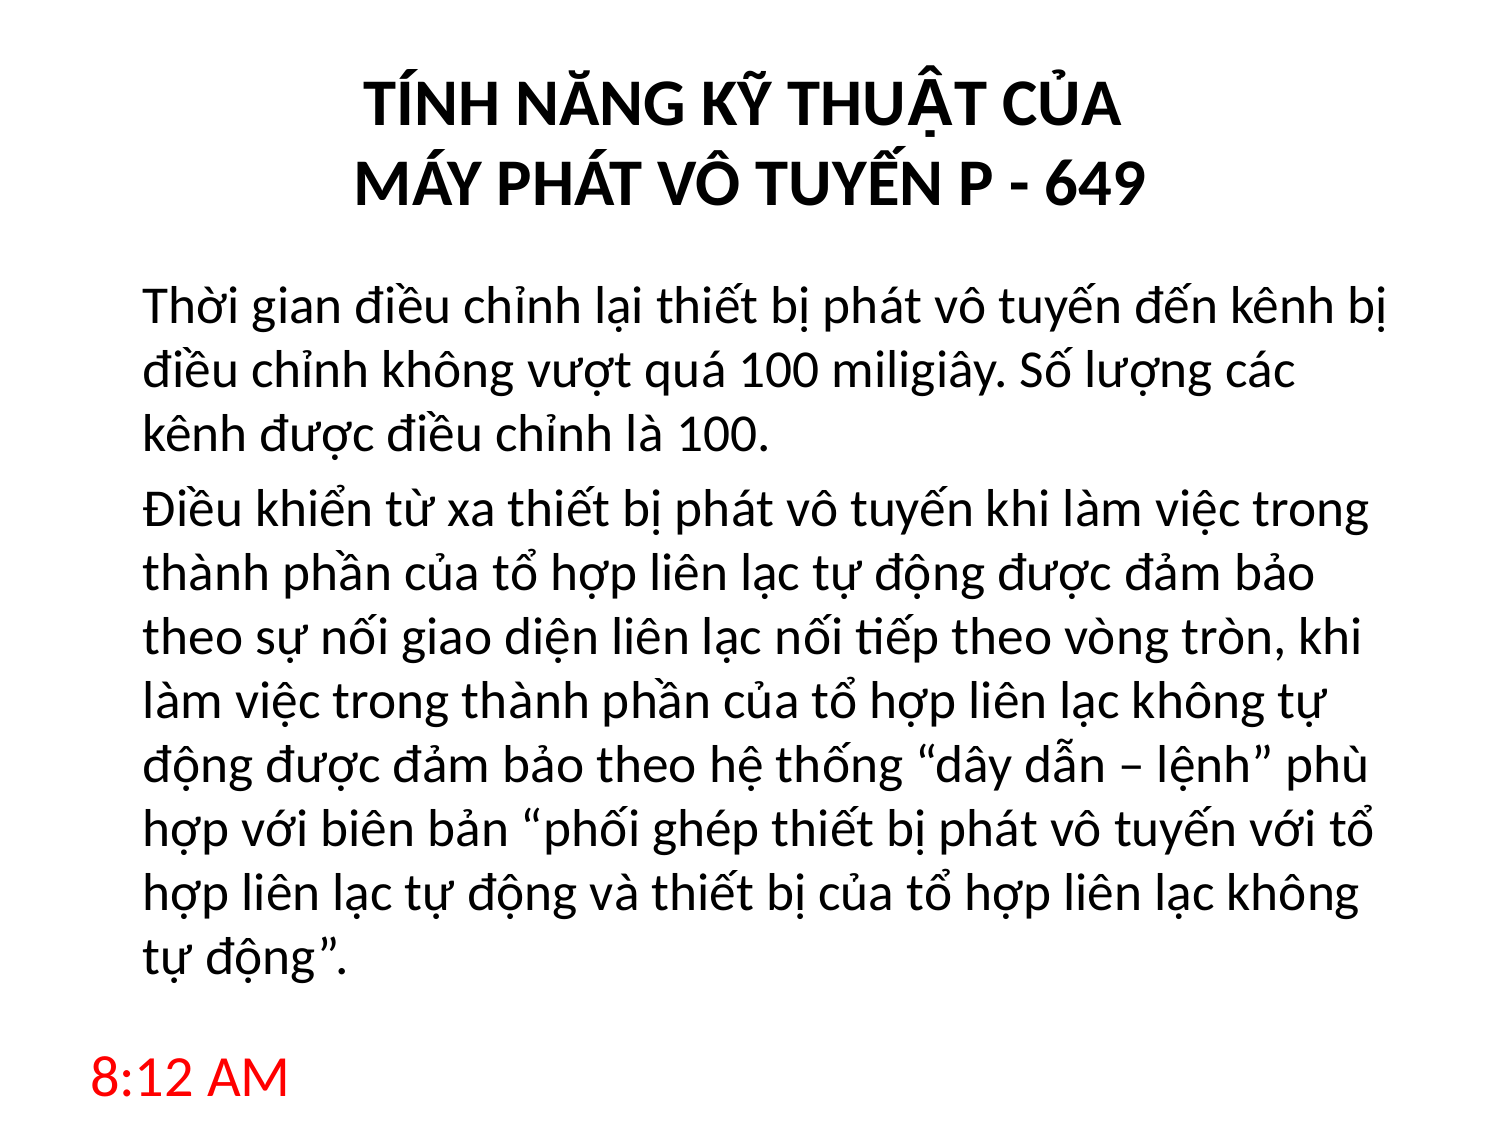

# TÍNH NĂNG KỸ THUẬT CỦA MÁY PHÁT VÔ TUYẾN P - 649
		Thời gian điều chỉnh lại thiết bị phát vô tuyến đến kênh bị điều chỉnh không vượt quá 100 miligiây. Số lượng các kênh được điều chỉnh là 100.
		Điều khiển từ xa thiết bị phát vô tuyến khi làm việc trong thành phần của tổ hợp liên lạc tự động được đảm bảo theo sự nối giao diện liên lạc nối tiếp theo vòng tròn, khi làm việc trong thành phần của tổ hợp liên lạc không tự động được đảm bảo theo hệ thống “dây dẫn – lệnh” phù hợp với biên bản “phối ghép thiết bị phát vô tuyến với tổ hợp liên lạc tự động và thiết bị của tổ hợp liên lạc không tự động”.
8:12 AM